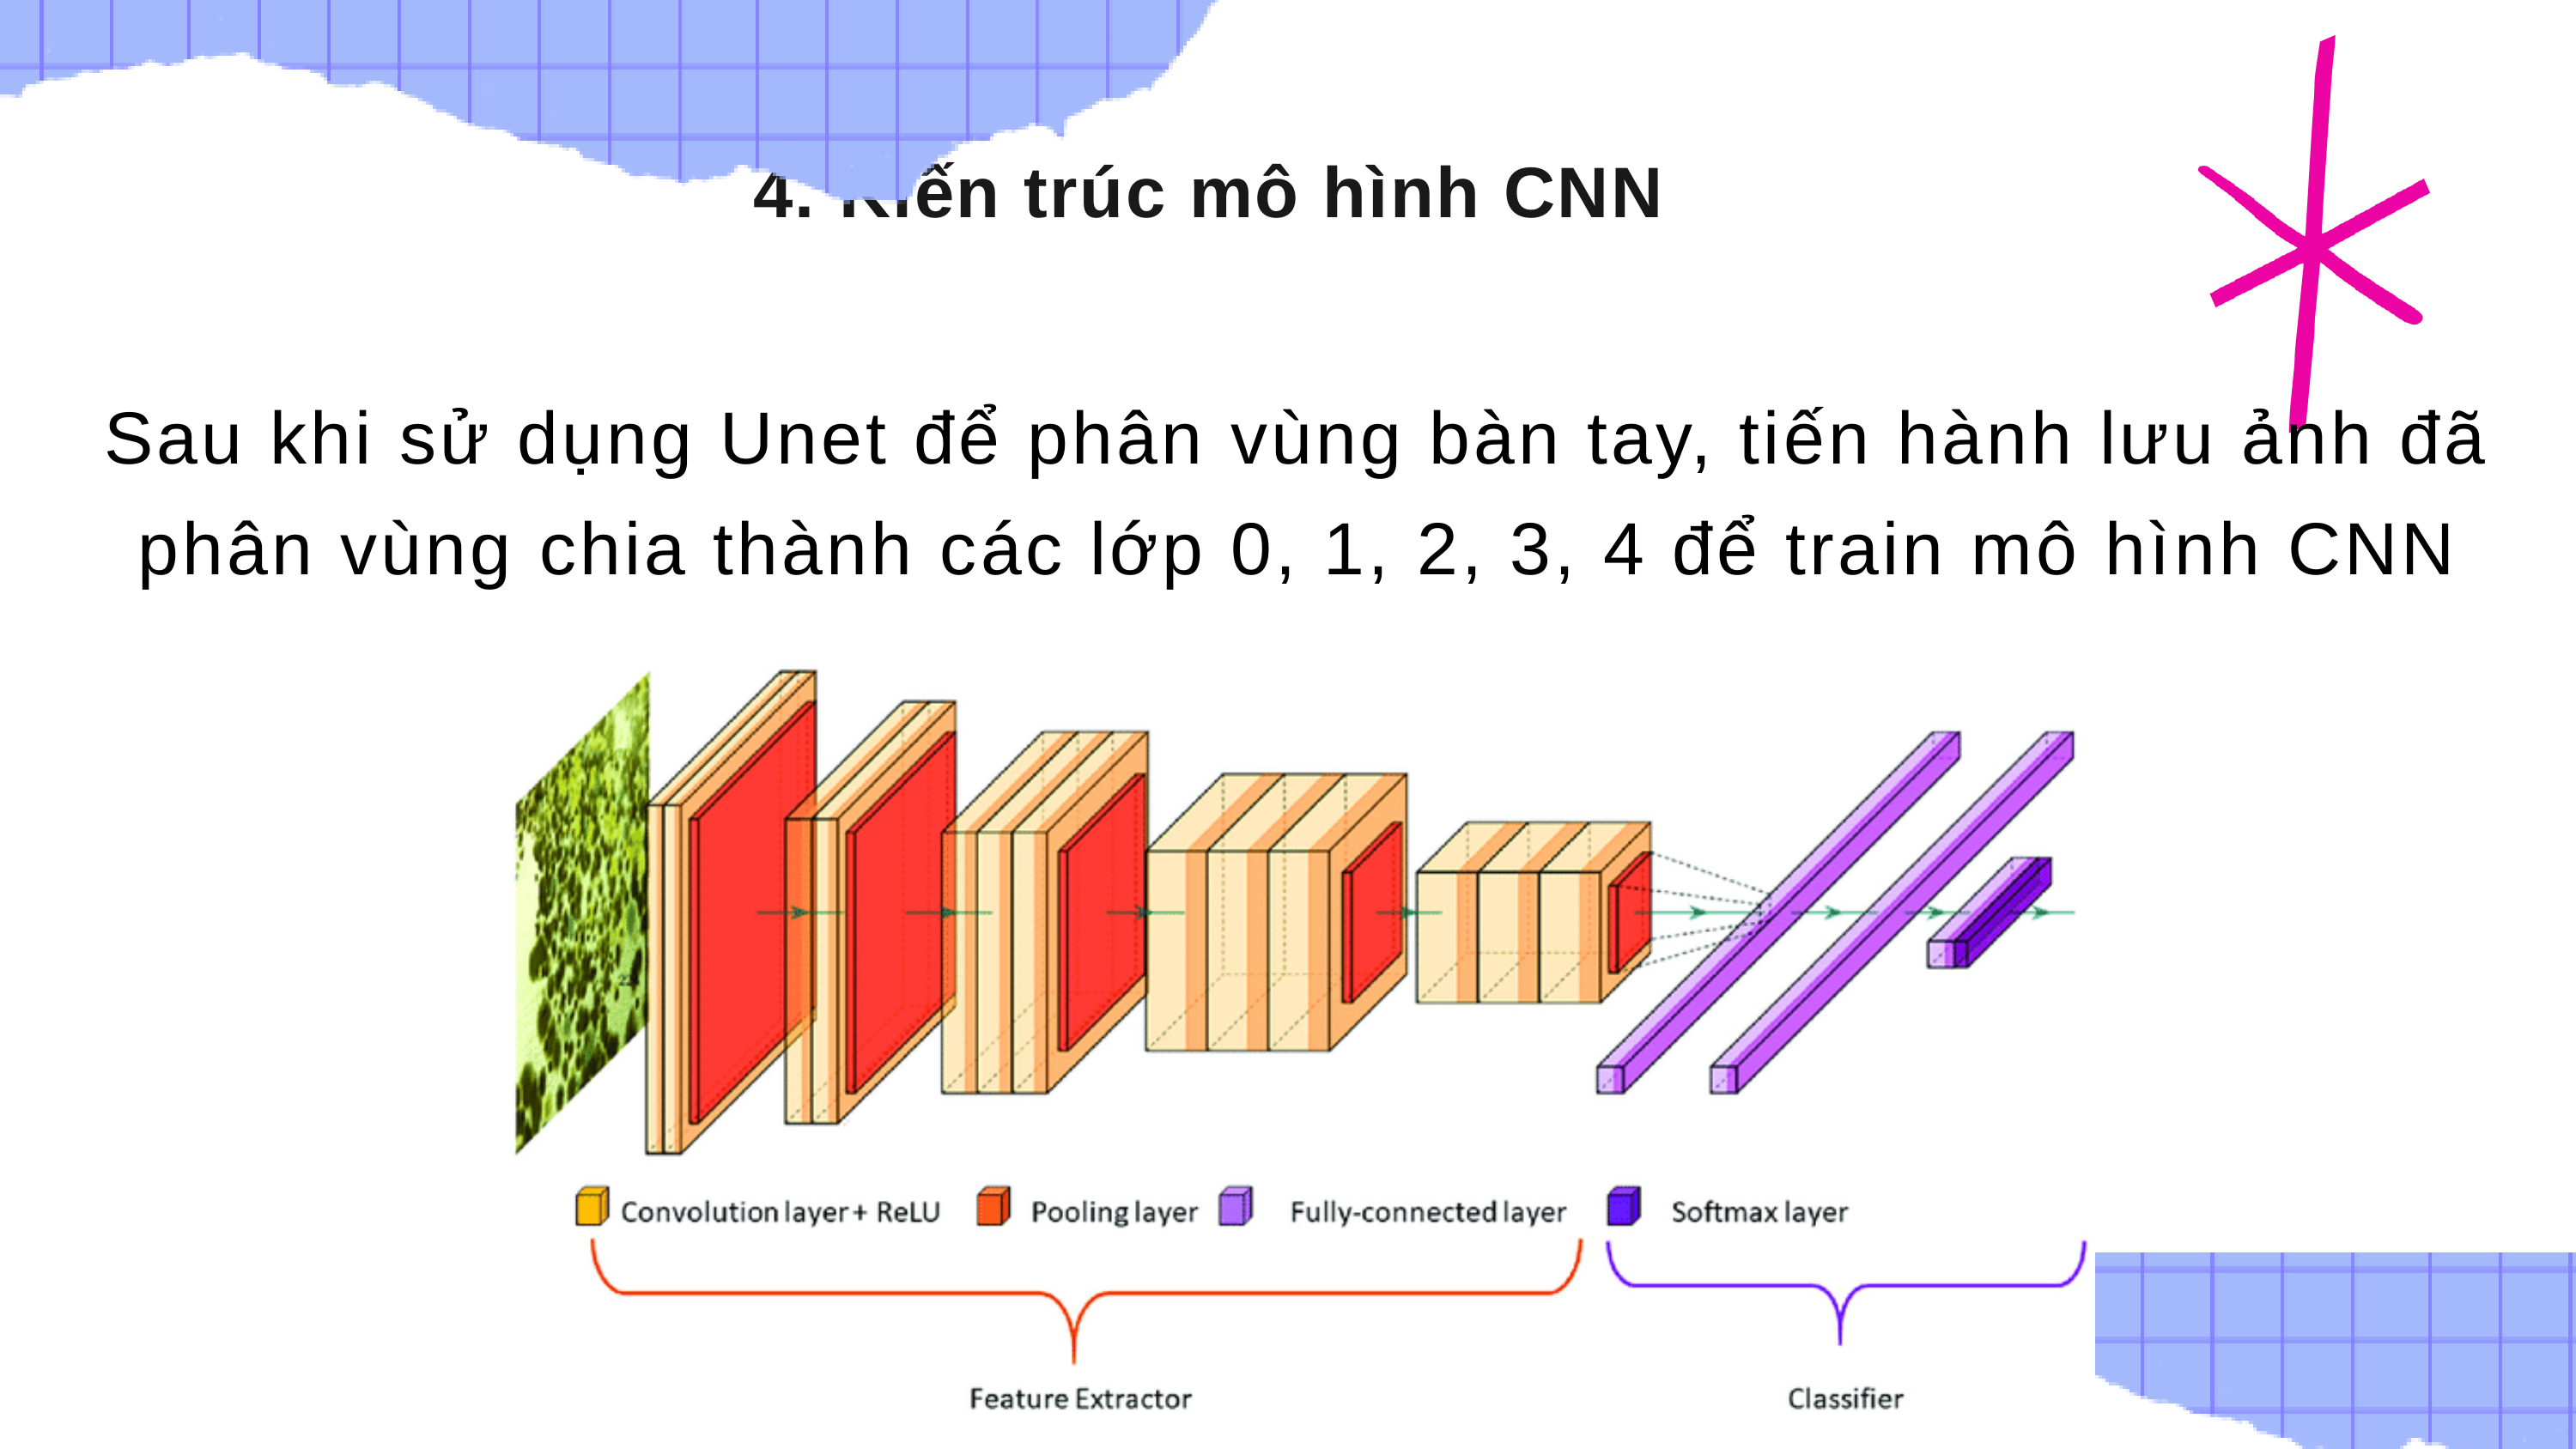

4. Kiến trúc mô hình CNN
Sau khi sử dụng Unet để phân vùng bàn tay, tiến hành lưu ảnh đã phân vùng chia thành các lớp 0, 1, 2, 3, 4 để train mô hình CNN
Cảm hứng
Động lực